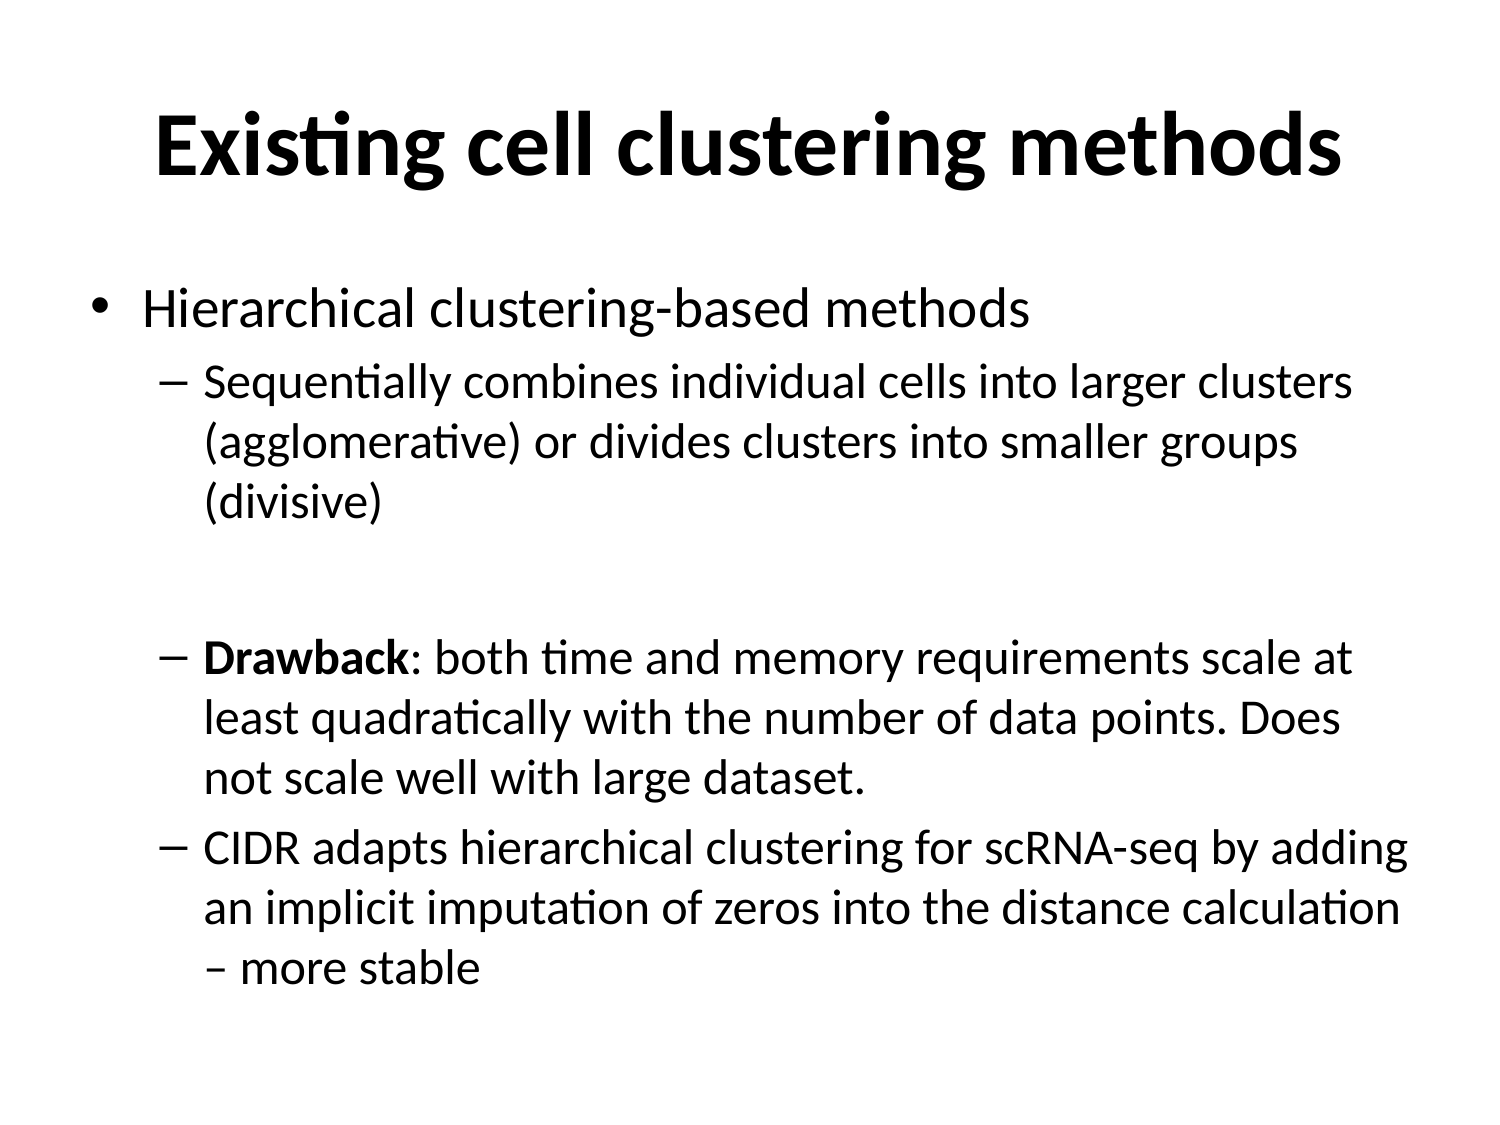

# Existing cell clustering methods
Hierarchical clustering-based methods
Sequentially combines individual cells into larger clusters (agglomerative) or divides clusters into smaller groups (divisive)

Drawback: both time and memory requirements scale at least quadratically with the number of data points. Does not scale well with large dataset.
CIDR adapts hierarchical clustering for scRNA-​seq by adding an implicit imputation of zeros into the distance calculation – more stable